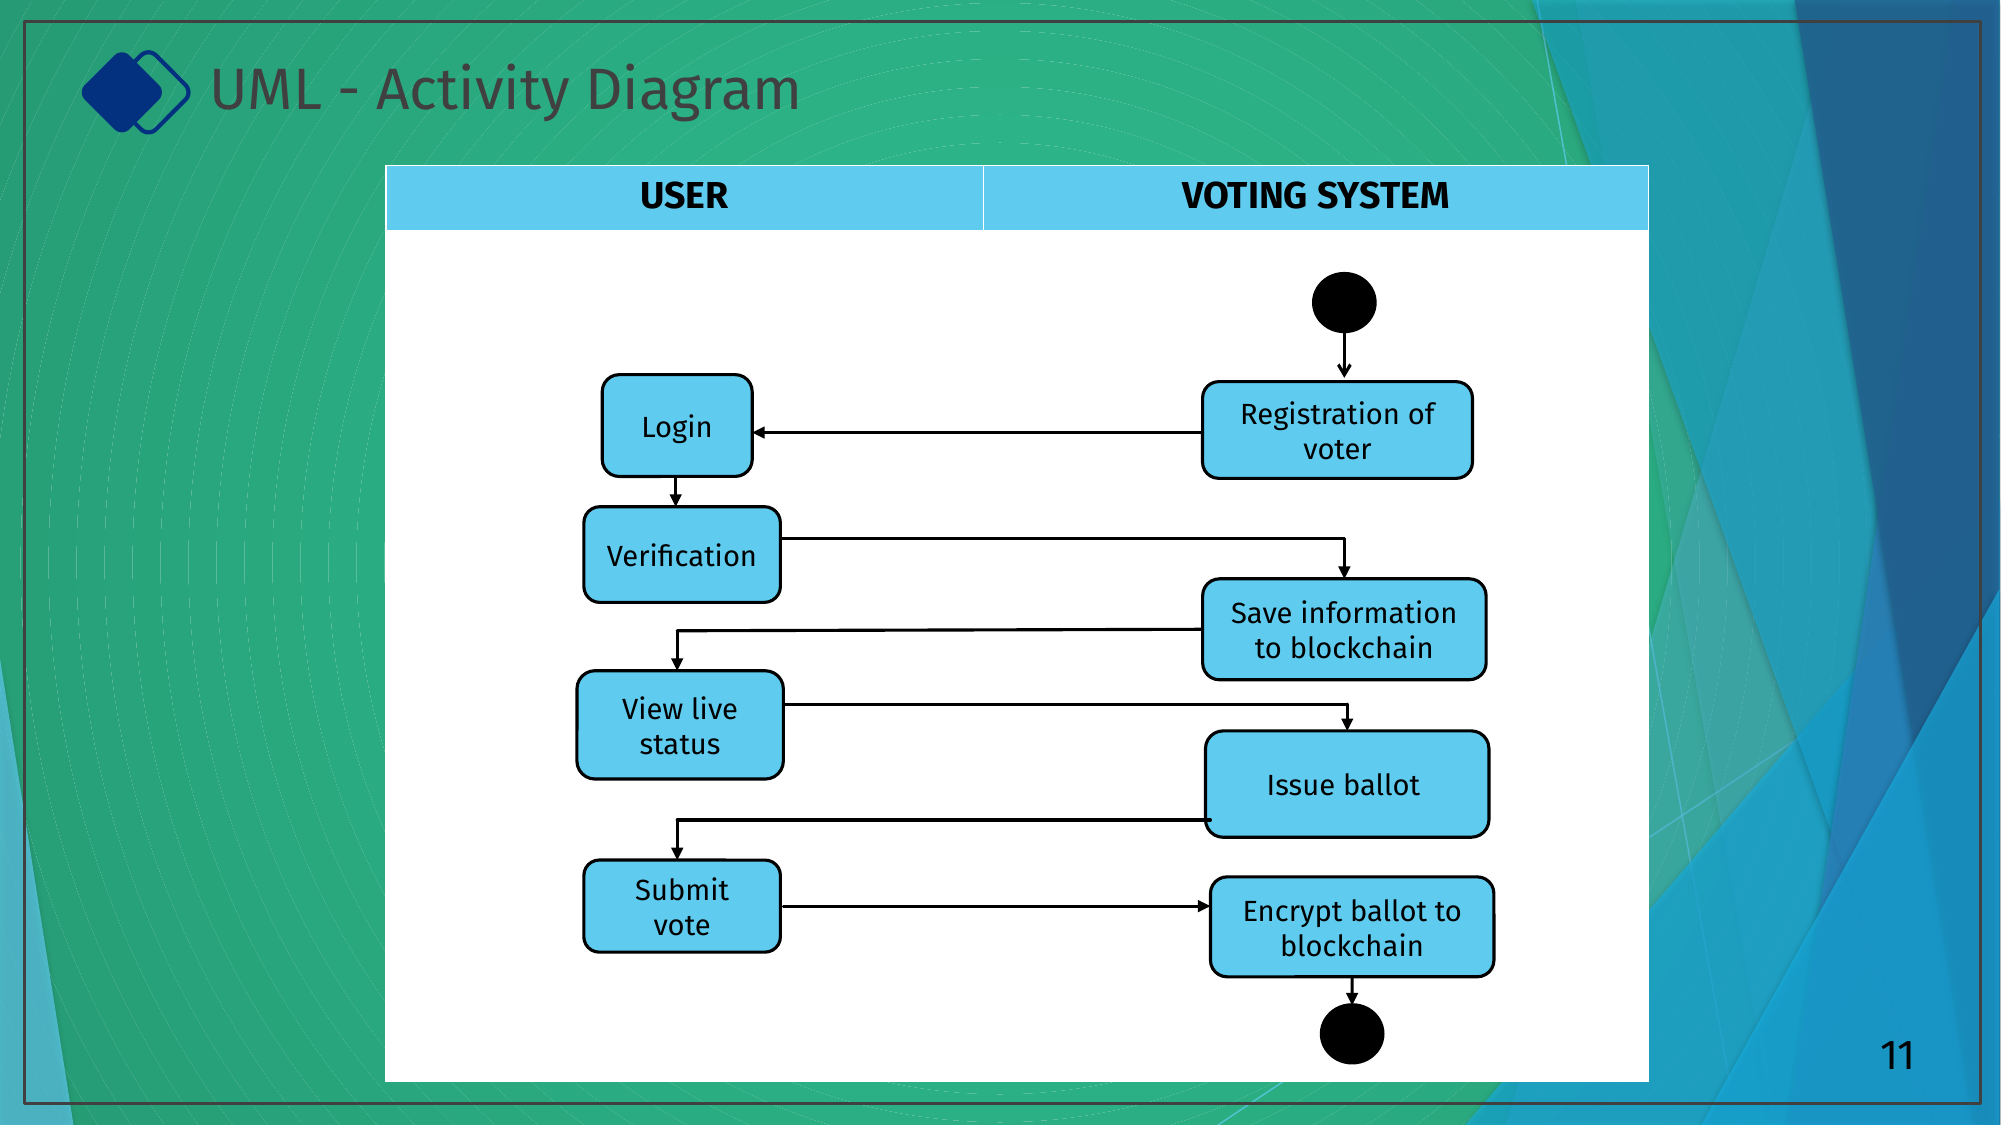

UML - Activity Diagram

| USER | VOTING SYSTEM |
| --- | --- |
|  |  |

Login
Registration of voter
Verification
Save information to blockchain
View live status
Issue ballot
Submit vote
Encrypt ballot to blockchain

11